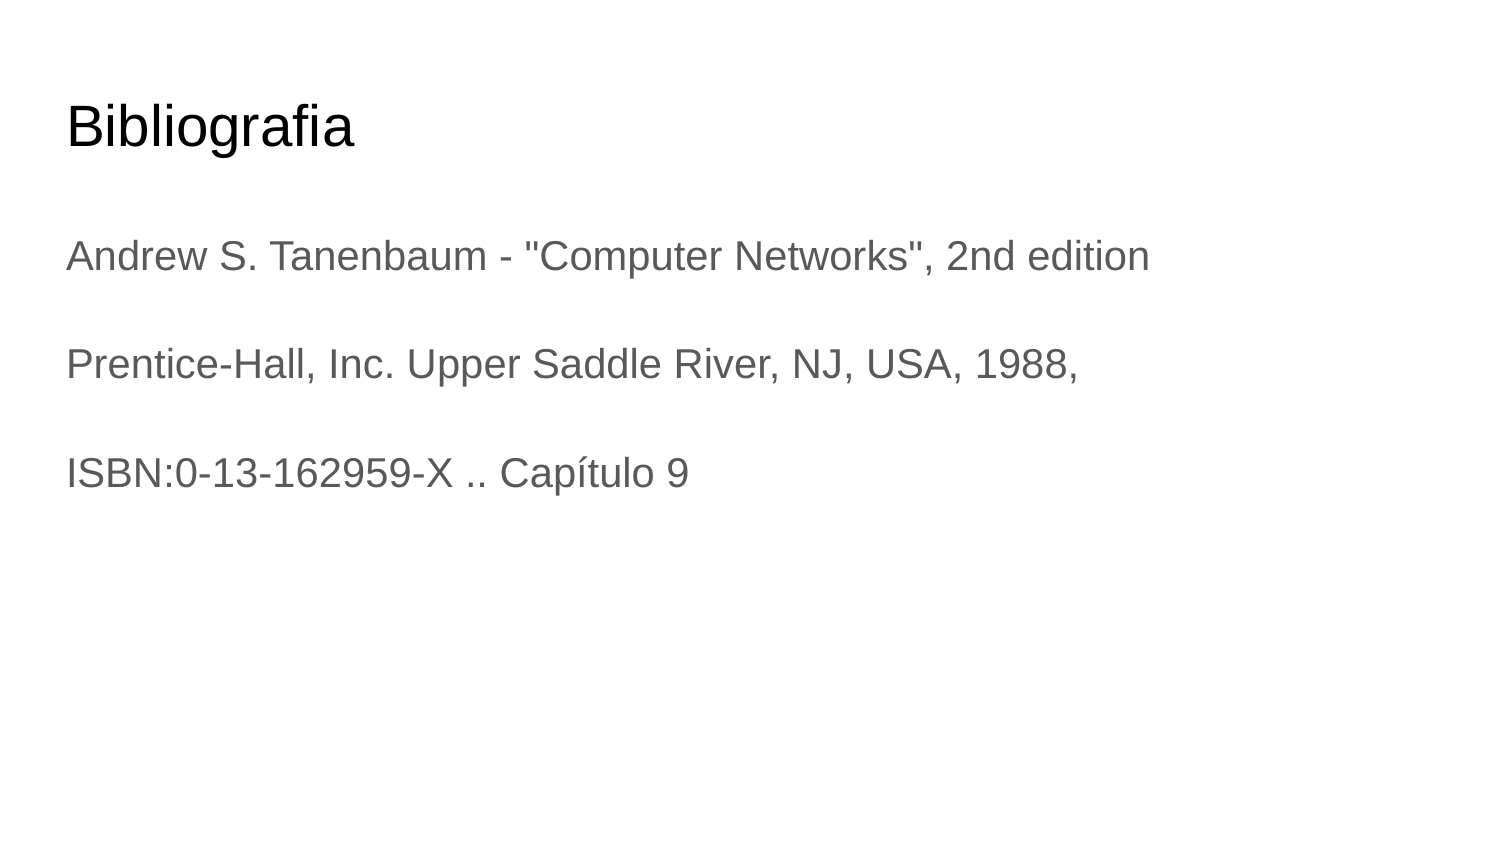

# Bibliografia
Andrew S. Tanenbaum - "Computer Networks", 2nd edition
Prentice-Hall, Inc. Upper Saddle River, NJ, USA, 1988,
ISBN:0-13-162959-X .. Capítulo 9